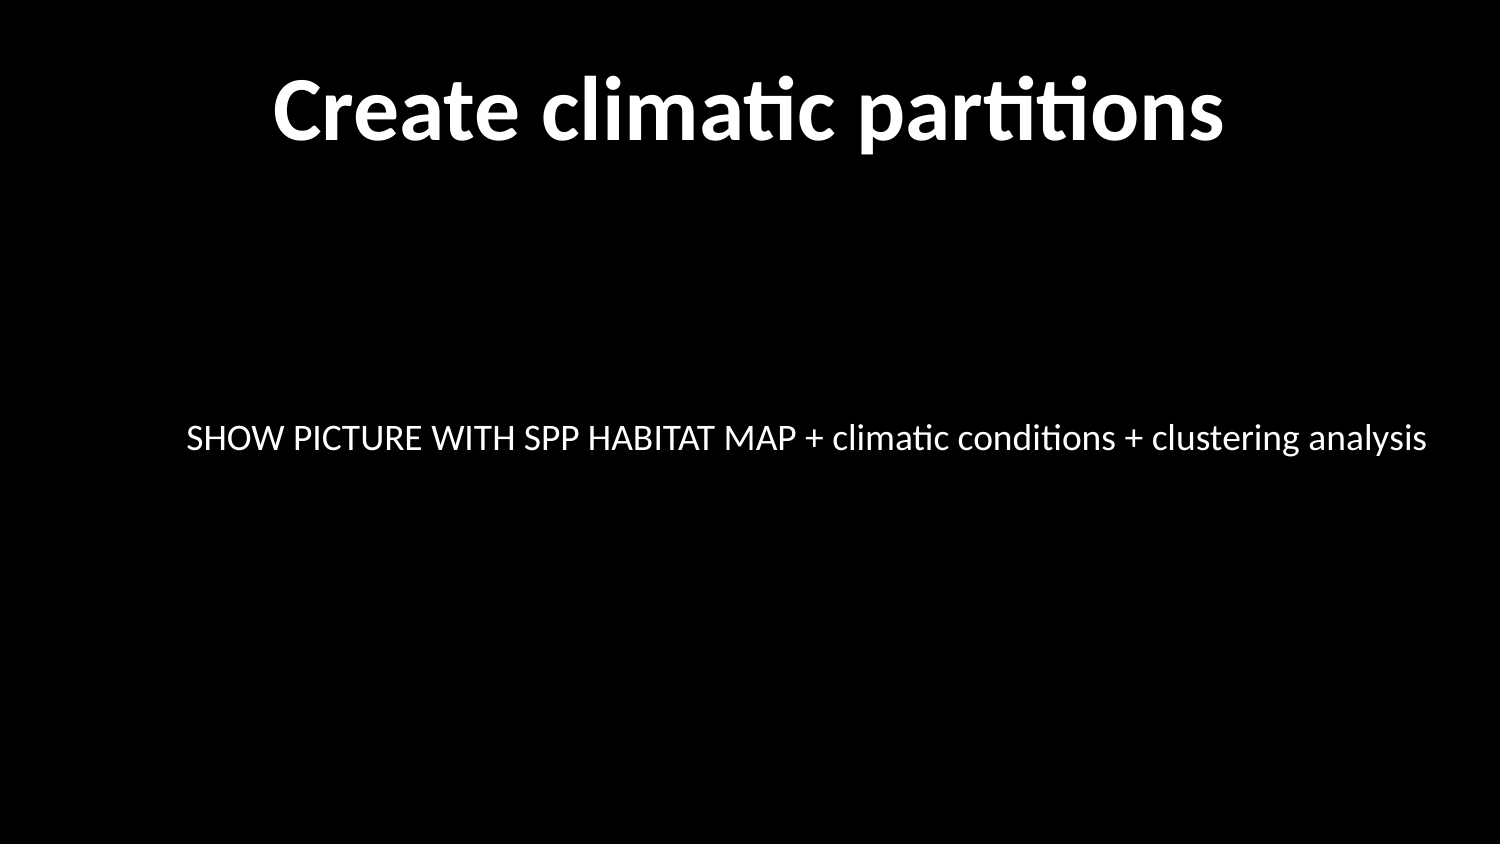

# Create climatic partitions
SHOW PICTURE WITH SPP HABITAT MAP + climatic conditions + clustering analysis